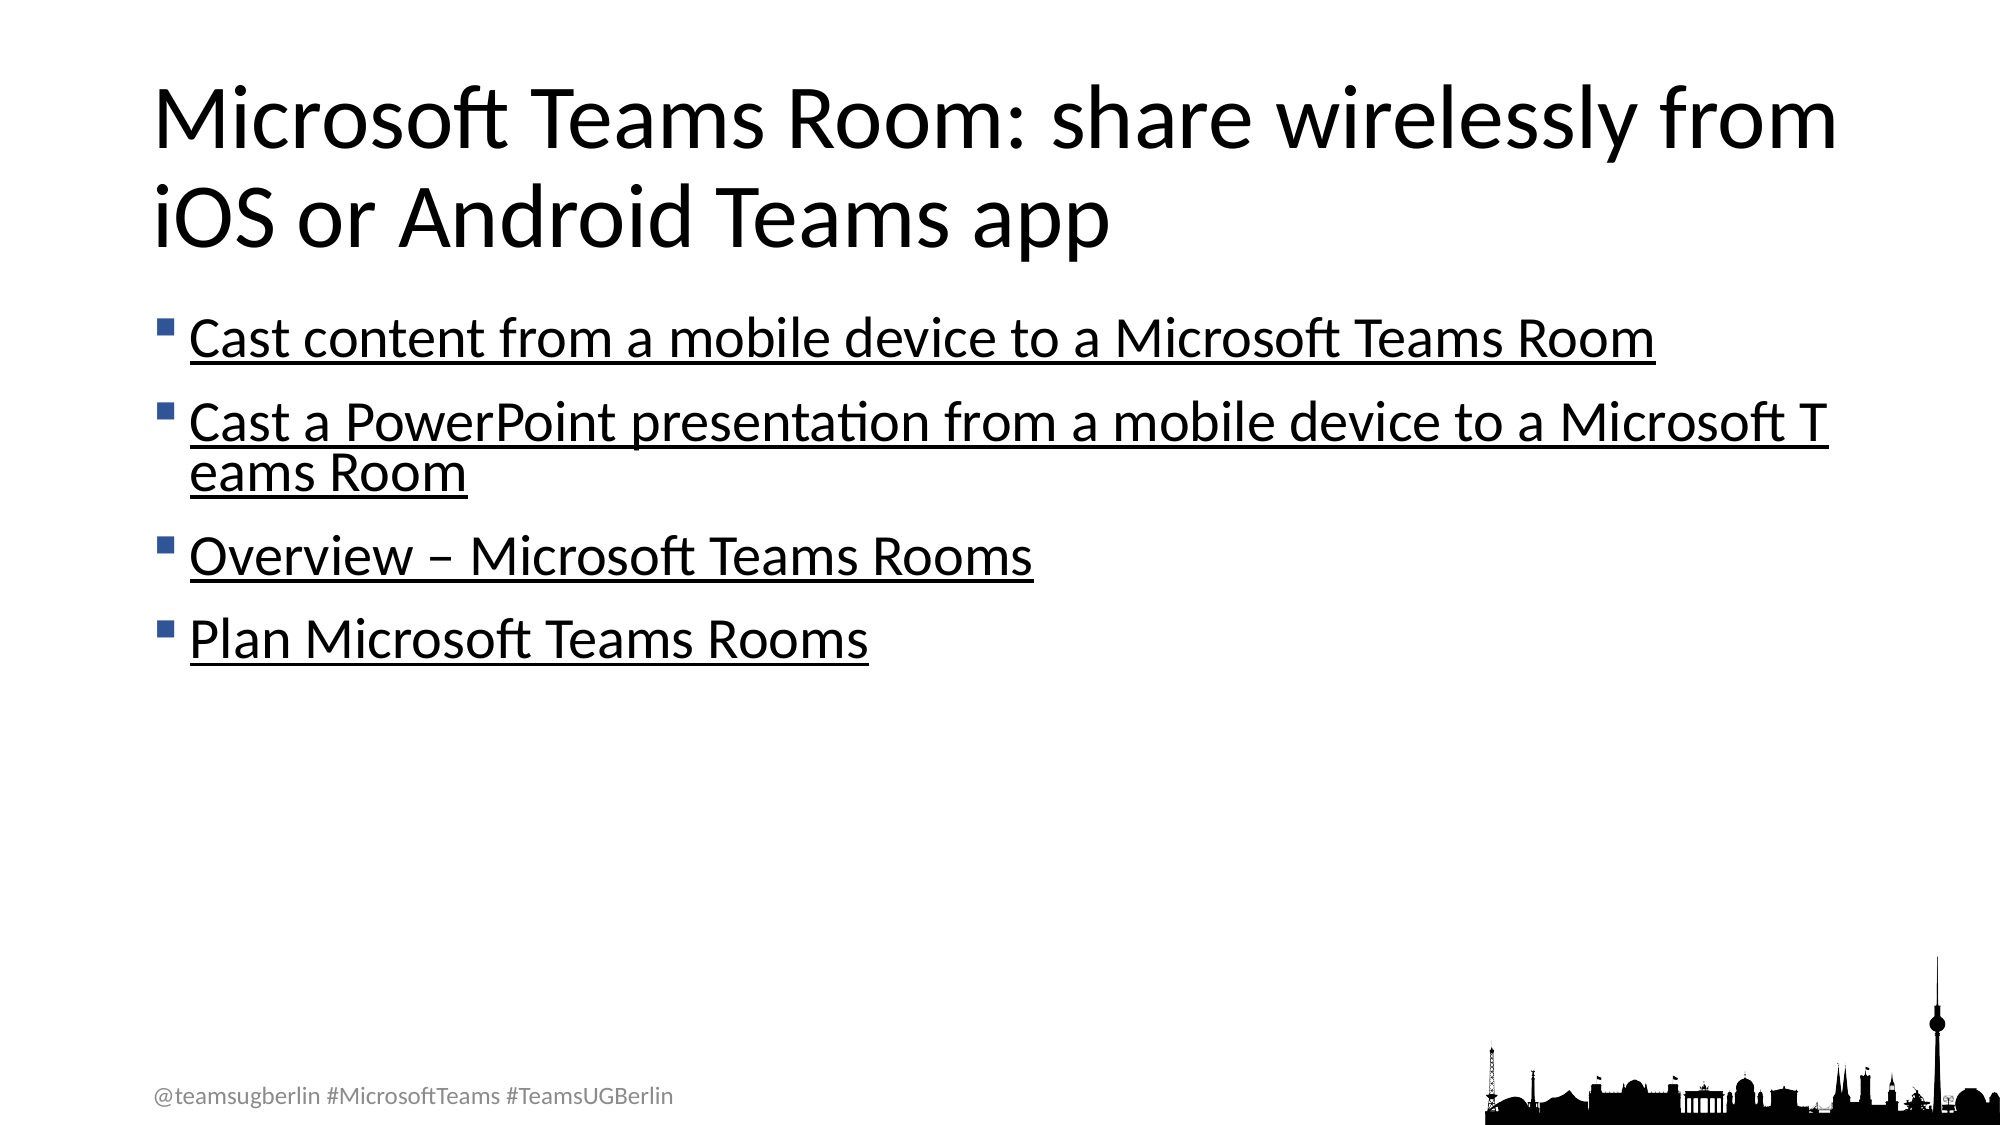

# Microsoft Teams Room: share wirelessly from iOS or Android Teams app
Cast content from a mobile device to a Microsoft Teams Room
Cast a PowerPoint presentation from a mobile device to a Microsoft Teams Room
Overview – Microsoft Teams Rooms
Plan Microsoft Teams Rooms